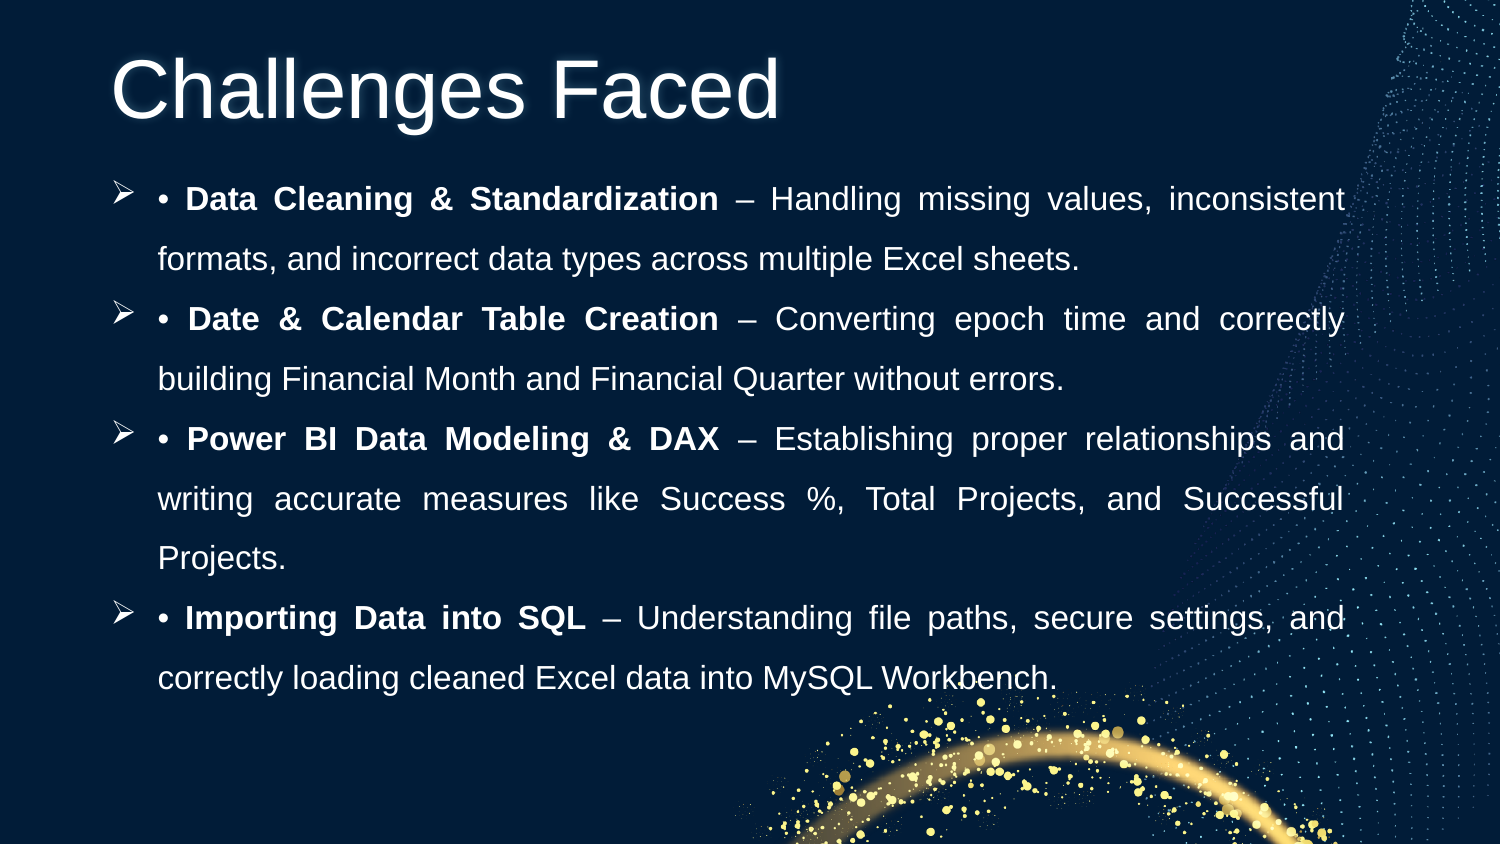

# Challenges Faced
• Data Cleaning & Standardization – Handling missing values, inconsistent formats, and incorrect data types across multiple Excel sheets.
• Date & Calendar Table Creation – Converting epoch time and correctly building Financial Month and Financial Quarter without errors.
• Power BI Data Modeling & DAX – Establishing proper relationships and writing accurate measures like Success %, Total Projects, and Successful Projects.
• Importing Data into SQL – Understanding file paths, secure settings, and correctly loading cleaned Excel data into MySQL Workbench.